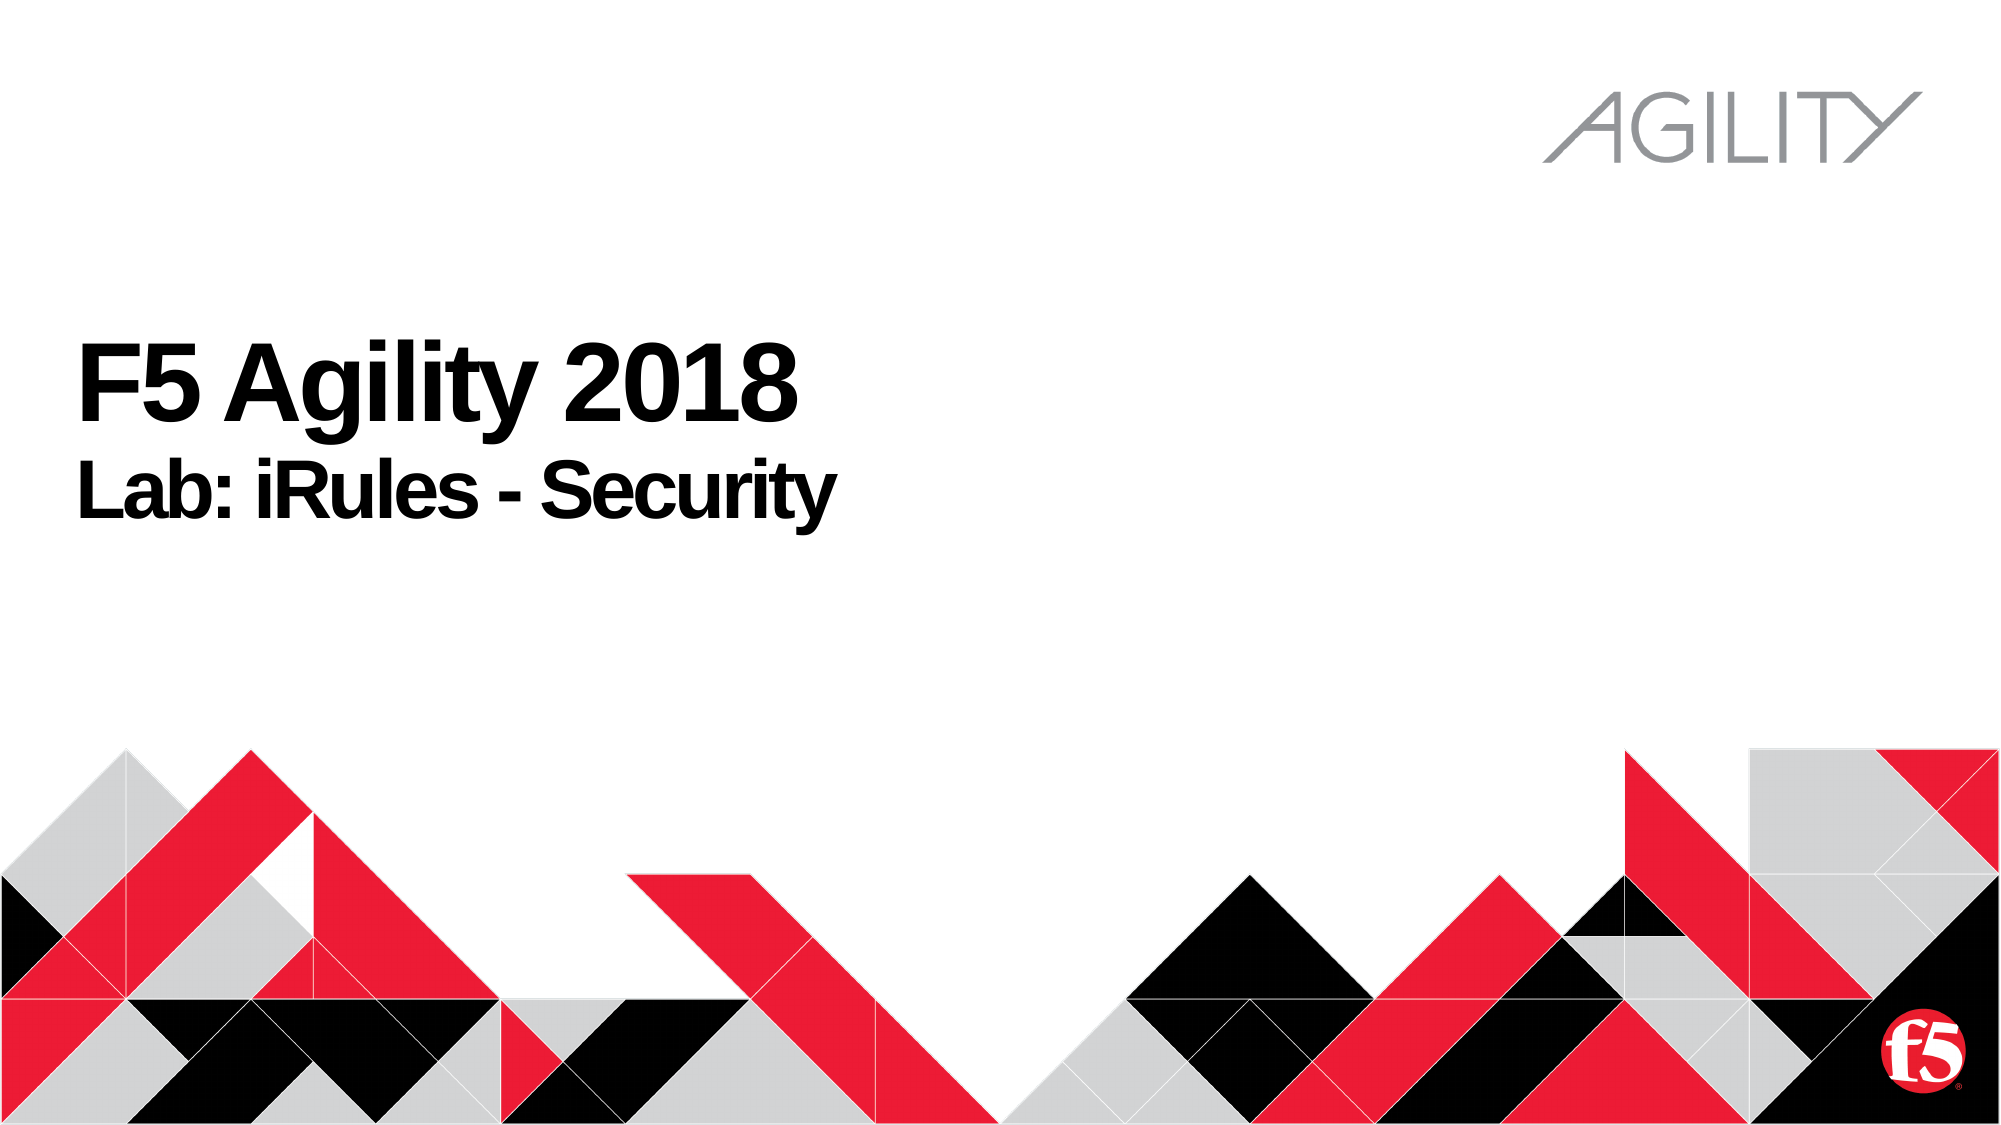

# F5 Agility 2018 Lab: iRules - Security

Speaker name, Job Title